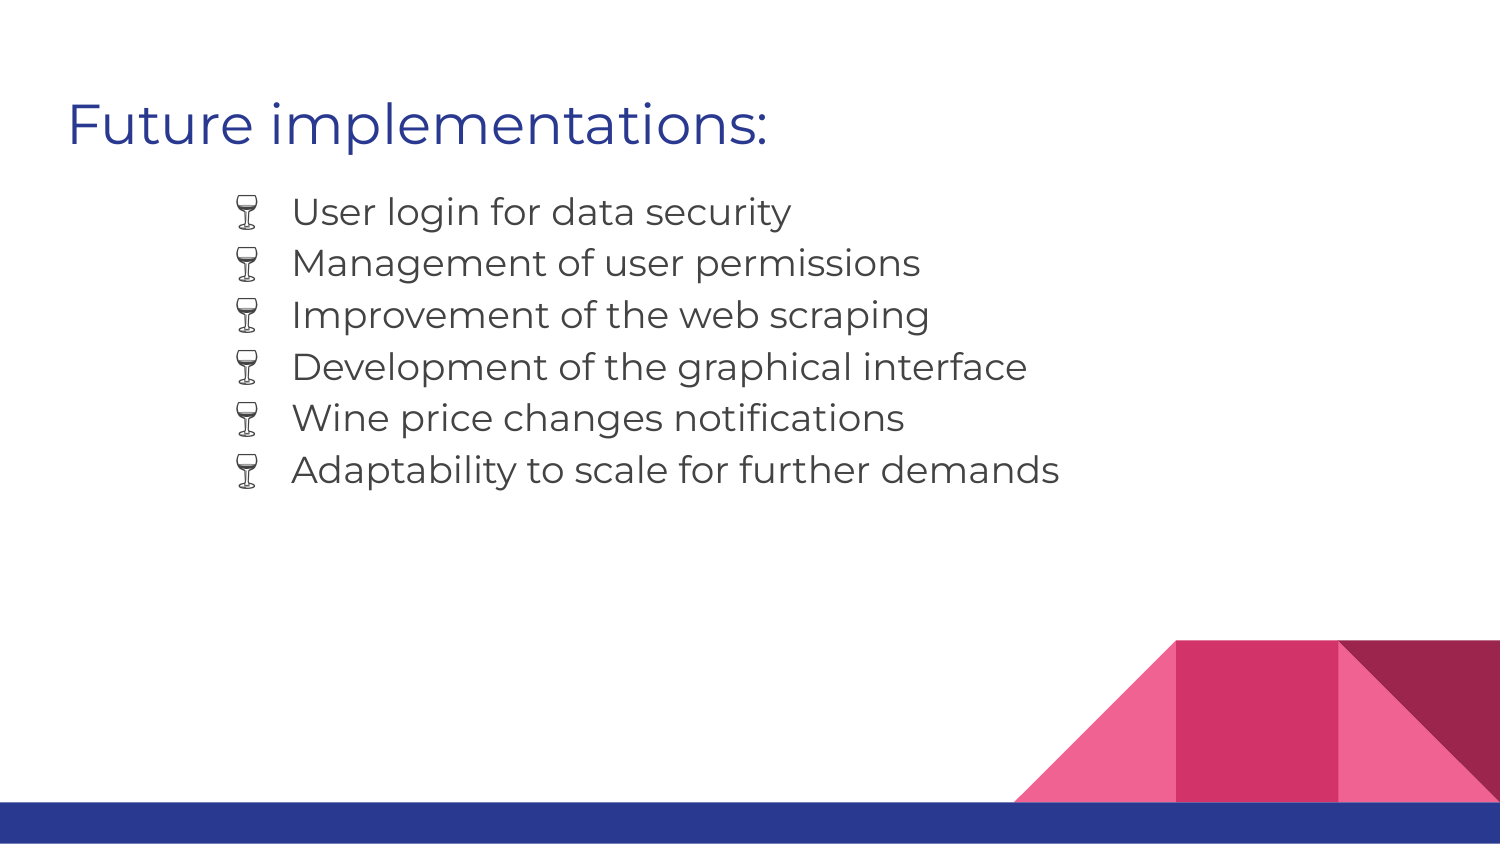

Future implementations:
User login for data security
Management of user permissions
Improvement of the web scraping
Development of the graphical interface
Wine price changes notifications
Adaptability to scale for further demands